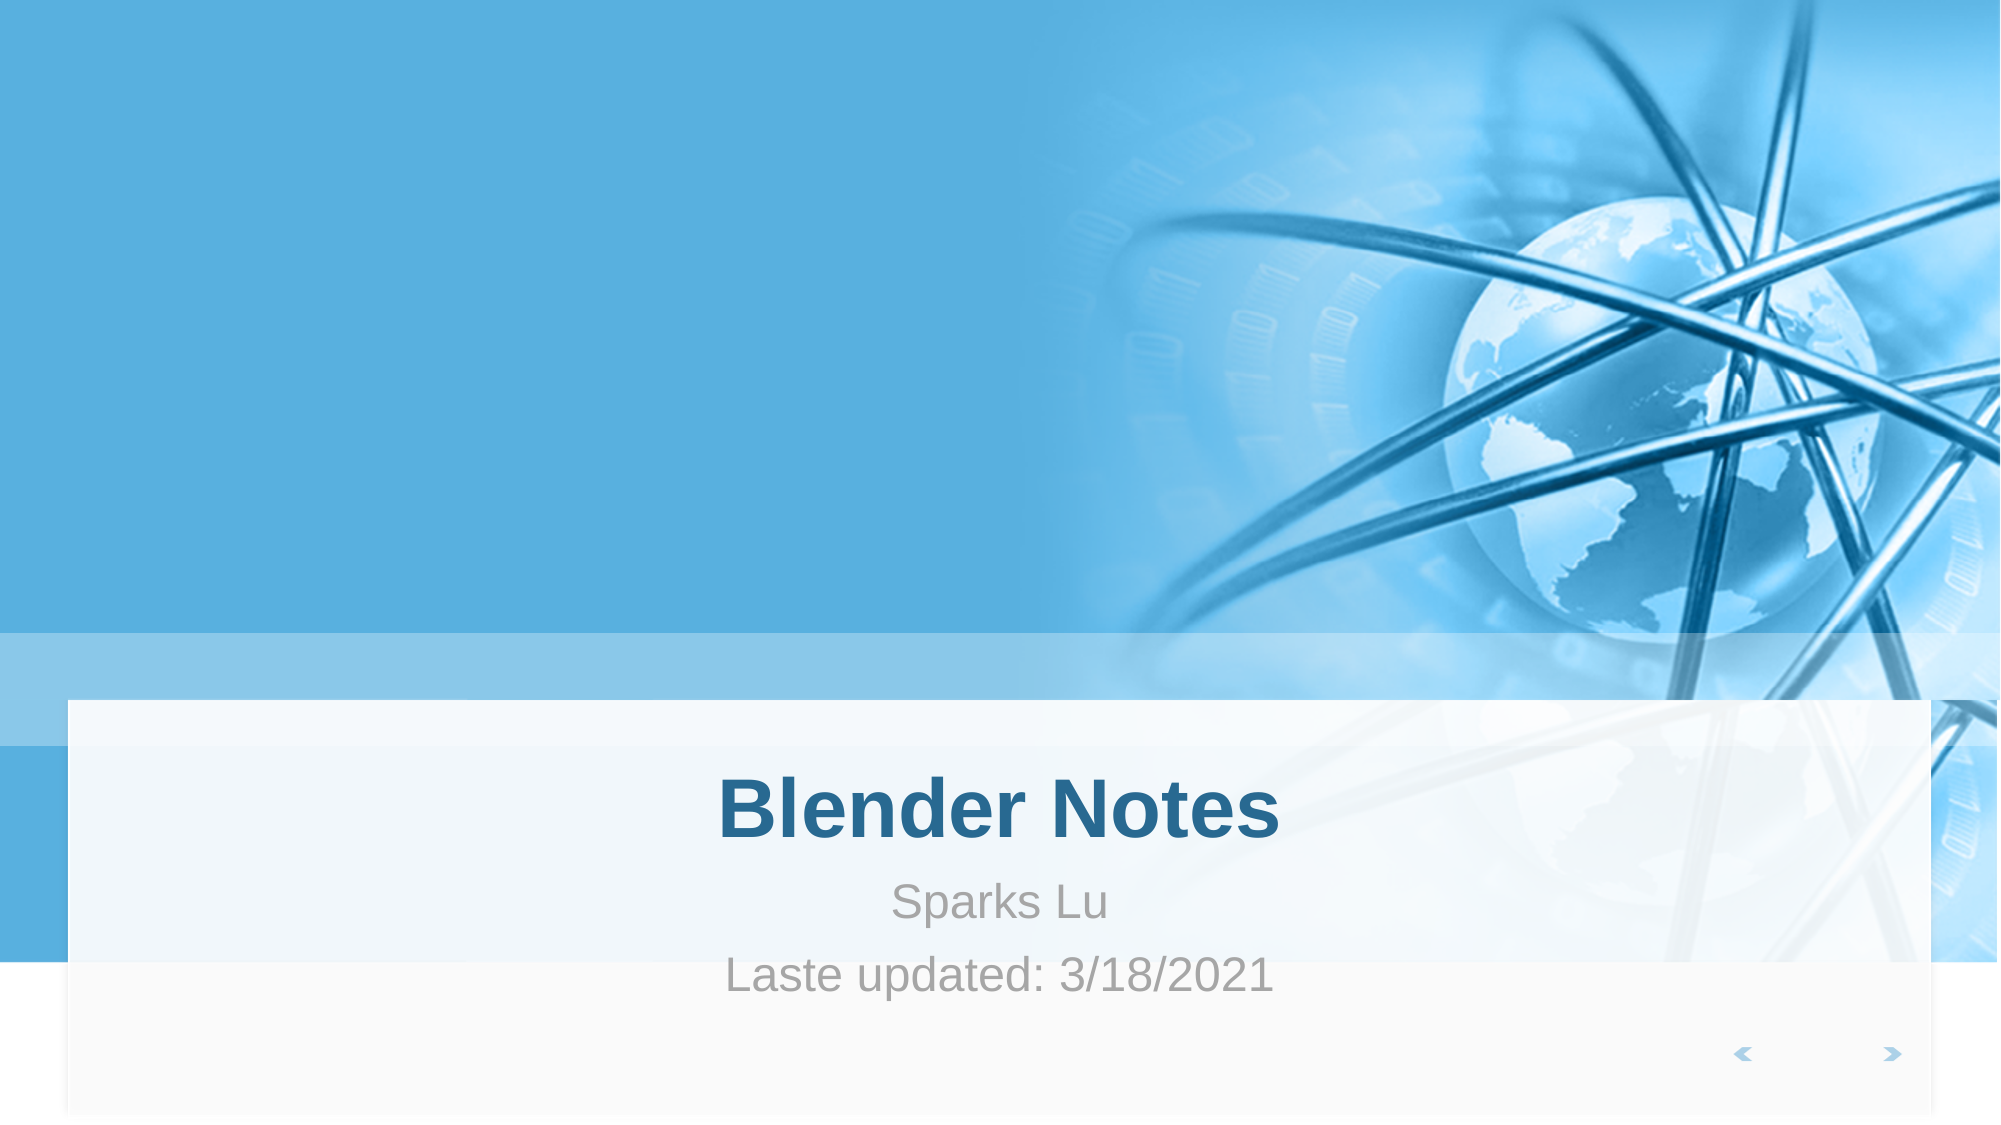

# Blender Notes
Sparks Lu
Laste updated: 3/18/2021